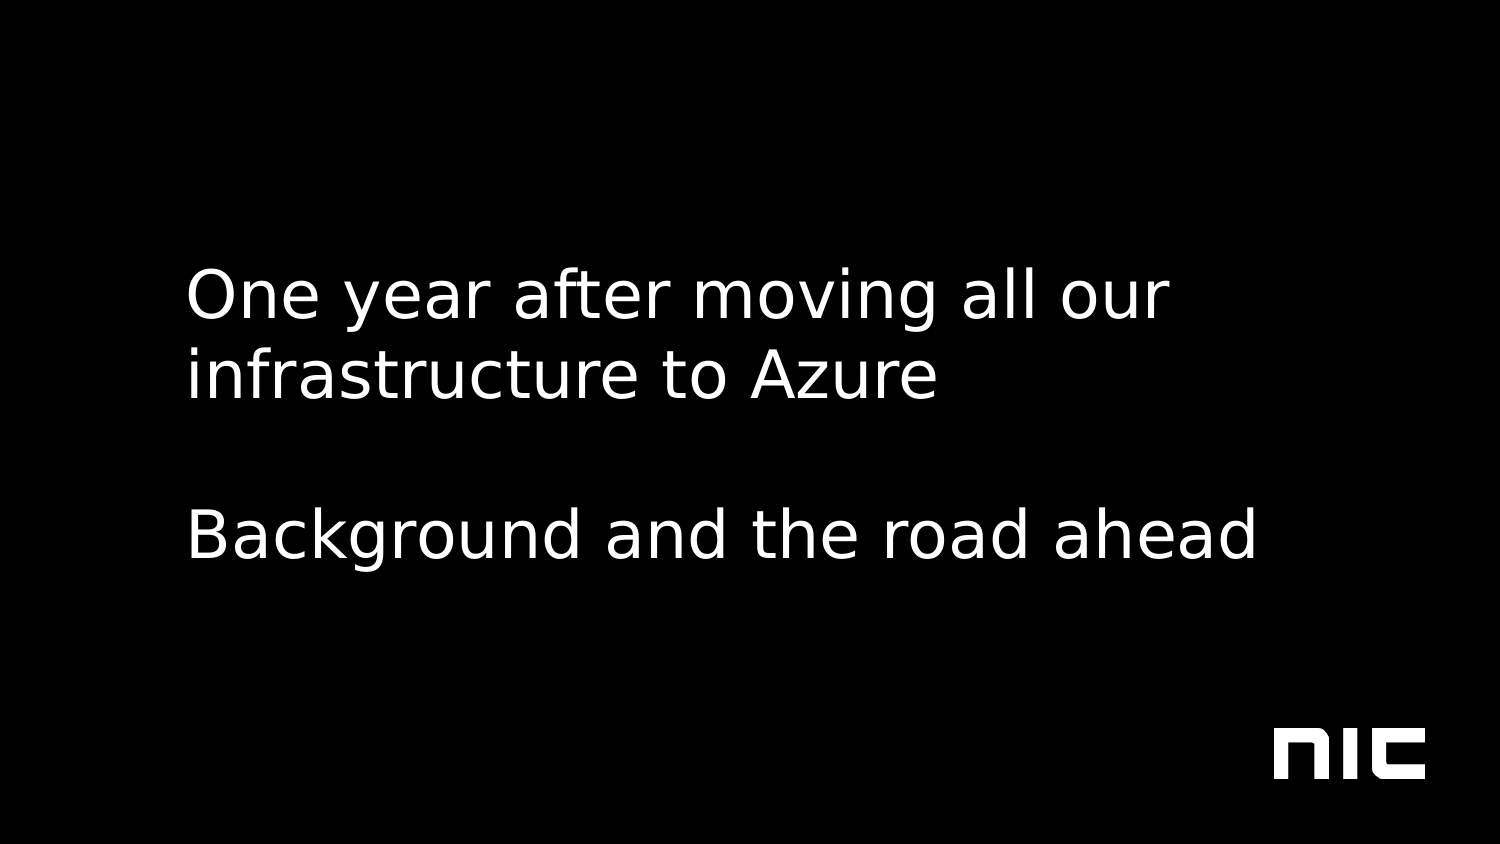

One year after moving all our infrastructure to Azure

Background and the road ahead